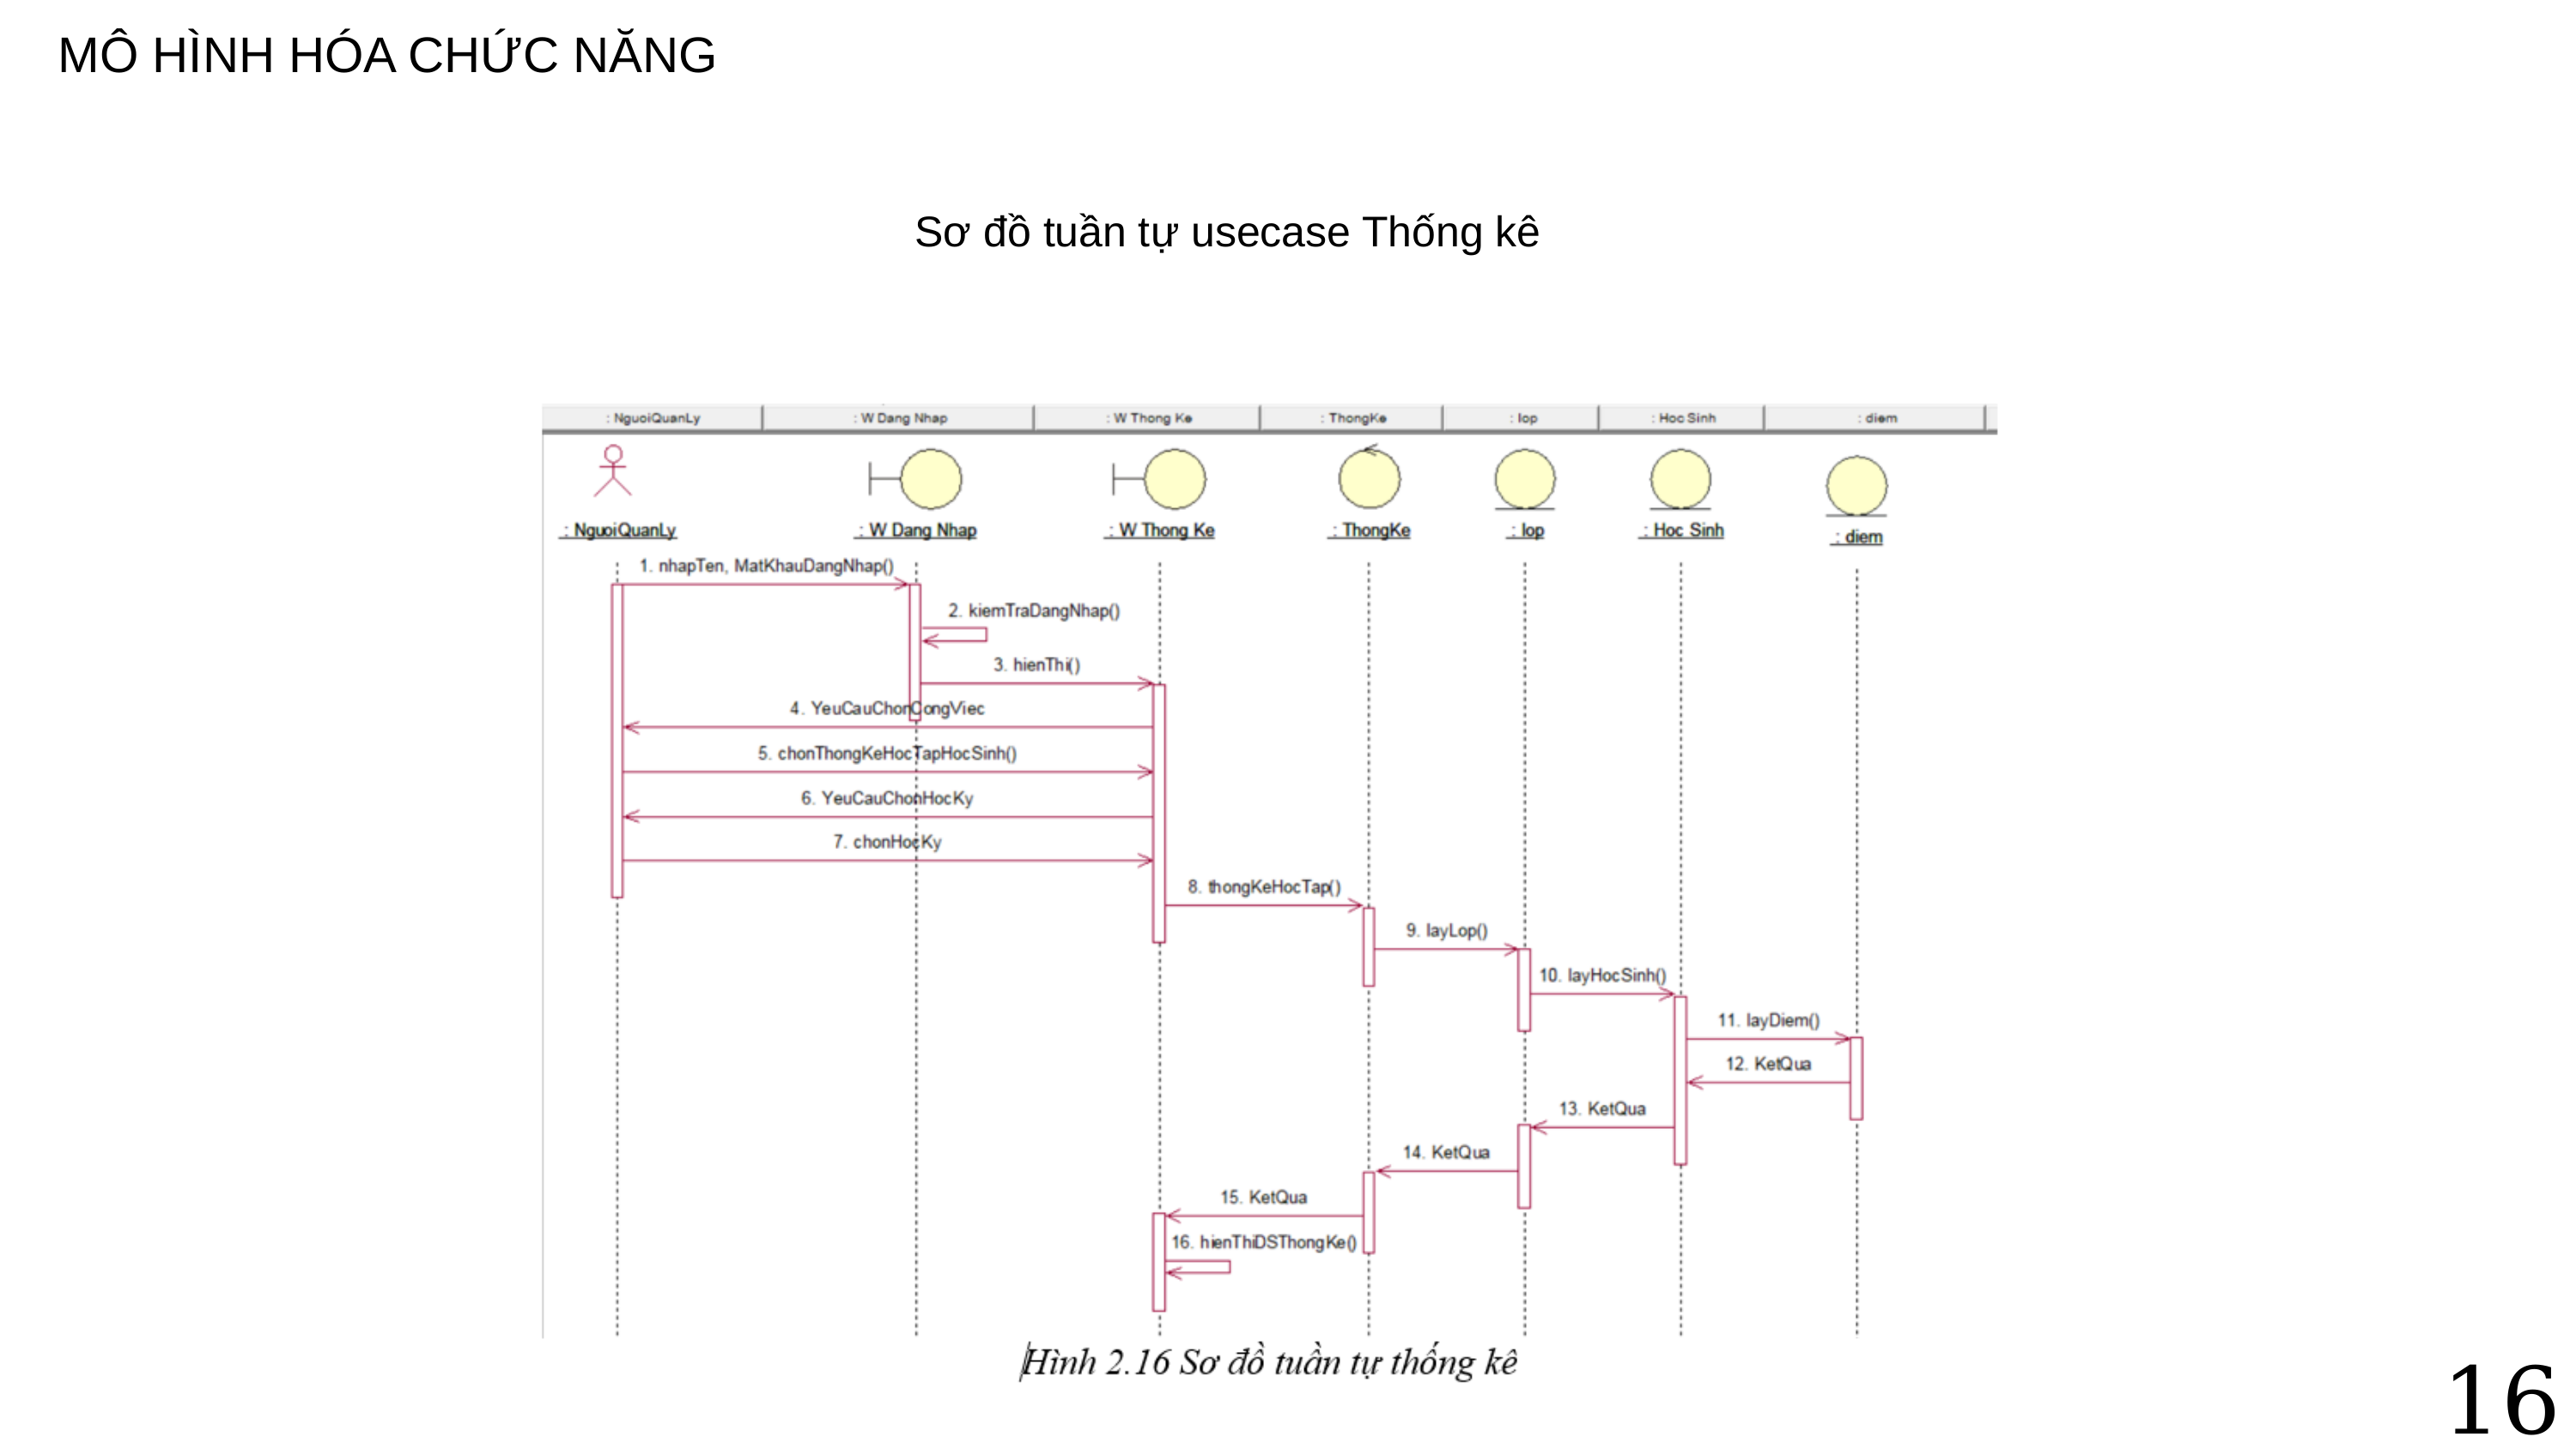

MÔ HÌNH HÓA CHỨC NĂNG
Sơ đồ tuần tự usecase Thống kê

16